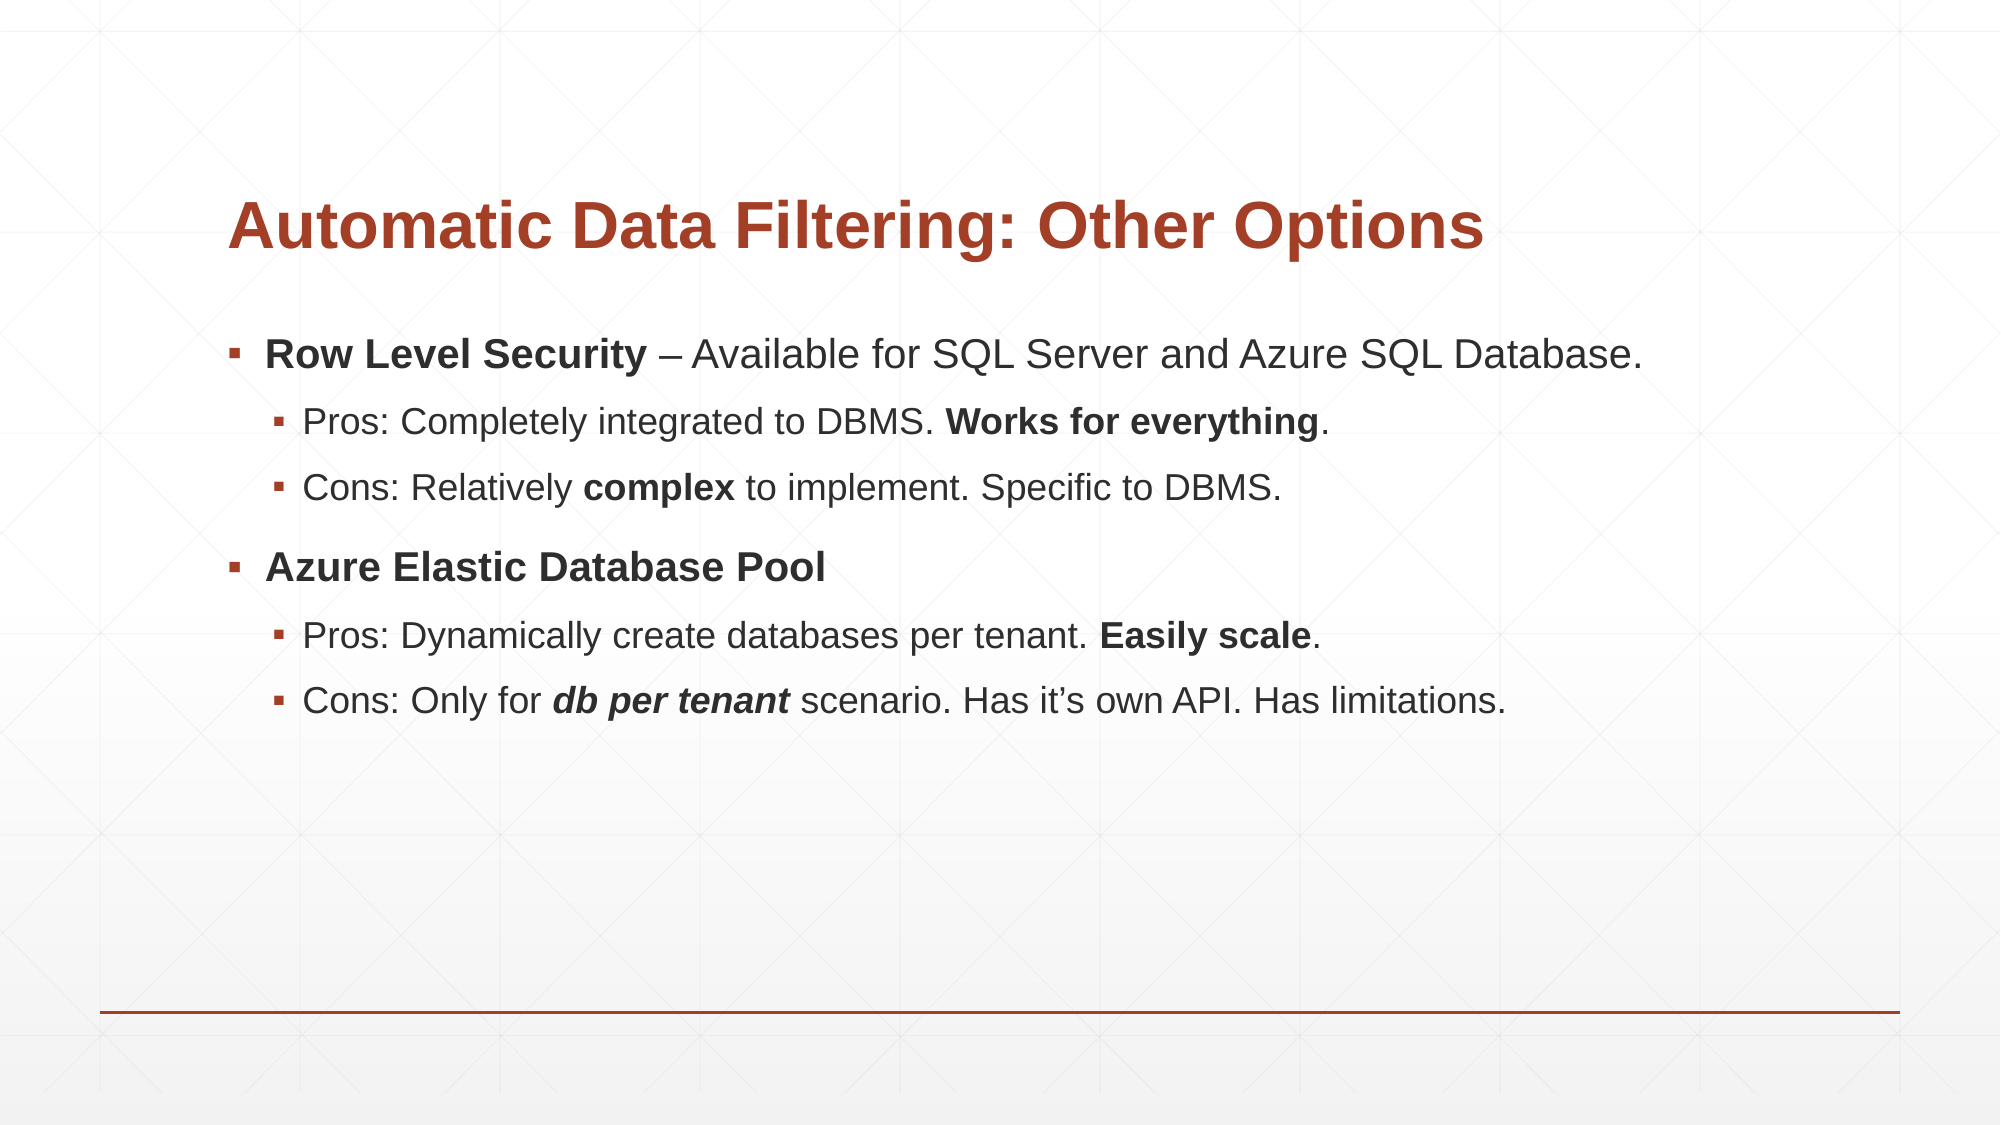

# Automatic Data Filtering: Other Options
Row Level Security – Available for SQL Server and Azure SQL Database.
Pros: Completely integrated to DBMS. Works for everything.
Cons: Relatively complex to implement. Specific to DBMS.
Azure Elastic Database Pool
Pros: Dynamically create databases per tenant. Easily scale.
Cons: Only for db per tenant scenario. Has it’s own API. Has limitations.